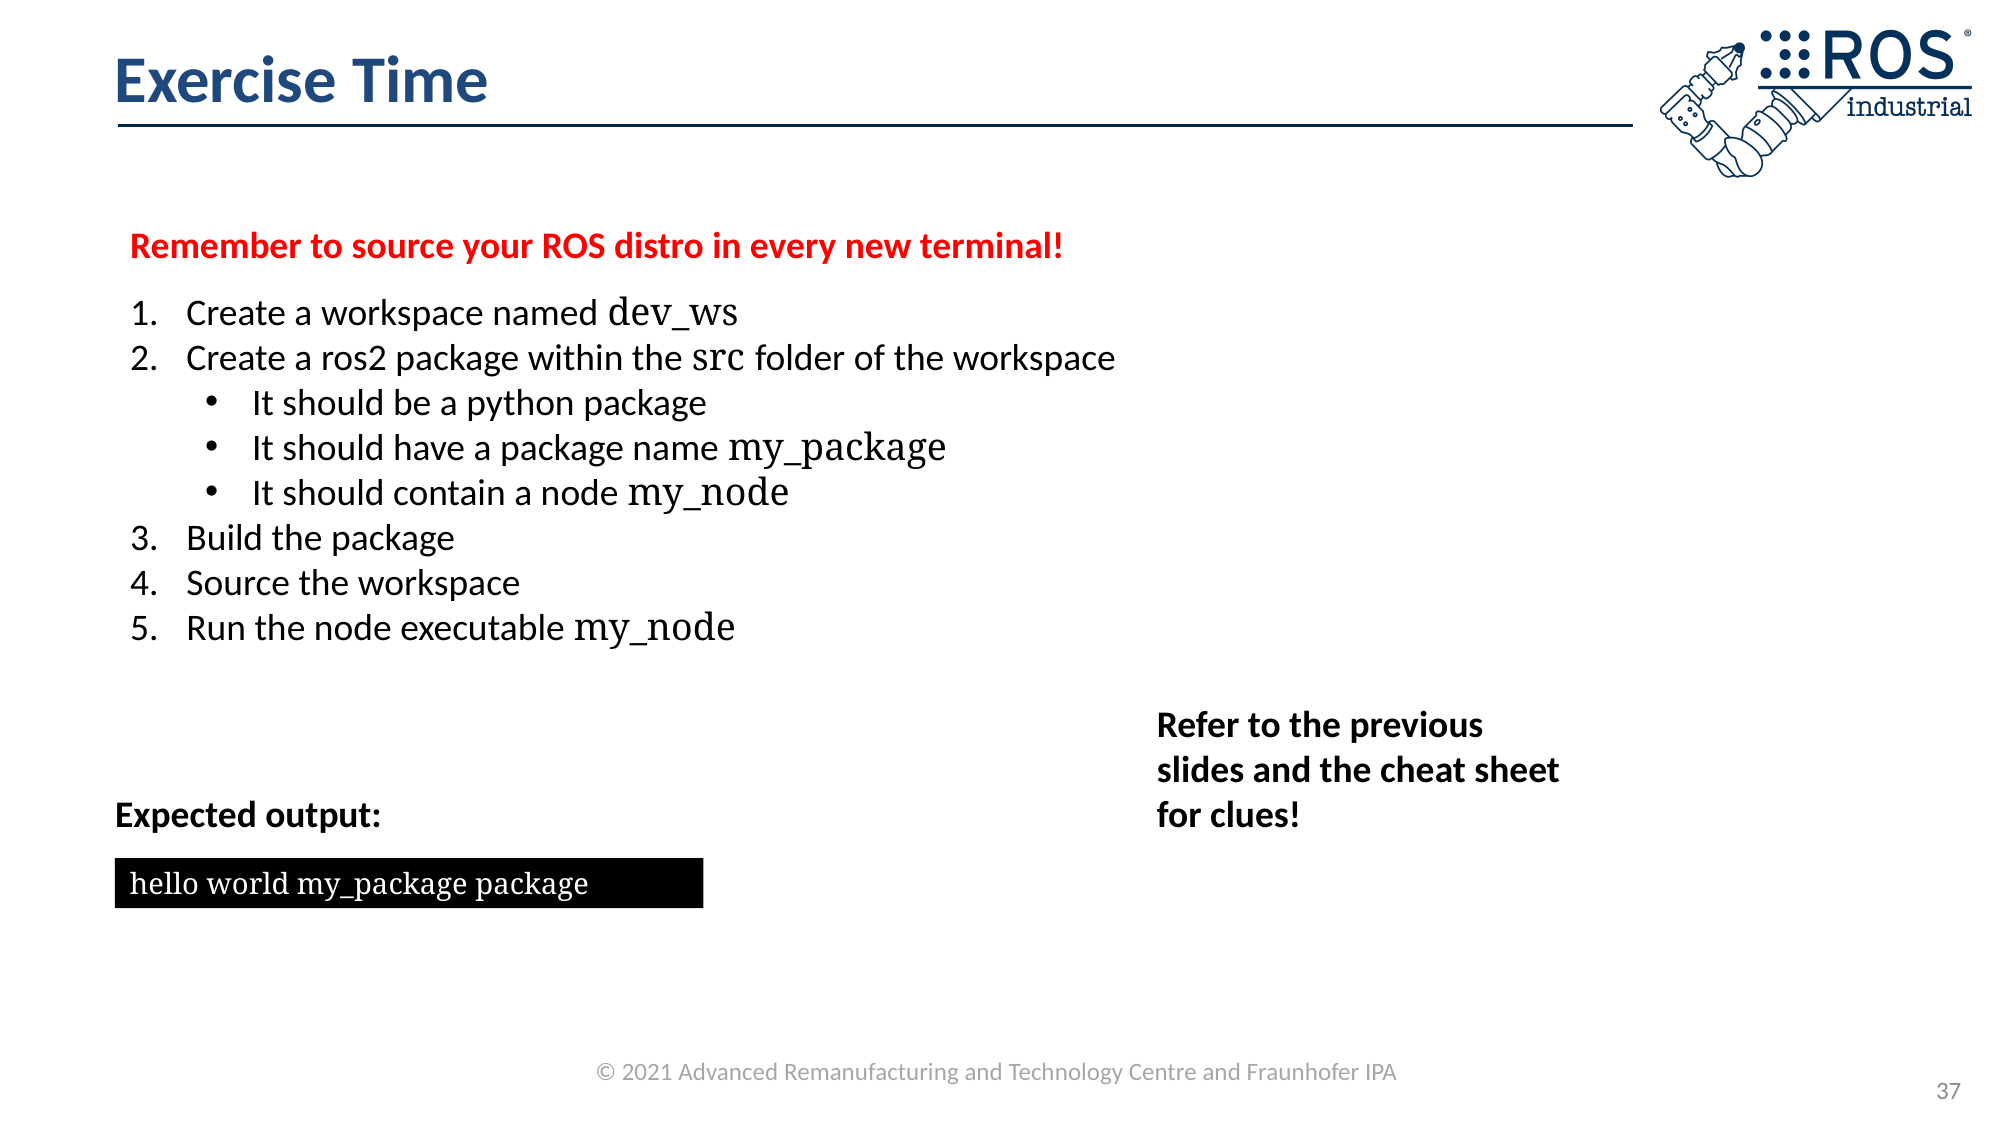

# Exercise Time
Remember to source your ROS distro in every new terminal!
Create a workspace named dev_ws
Create a ros2 package within the src folder of the workspace
It should be a python package
It should have a package name my_package
It should contain a node my_node
Build the package
Source the workspace
Run the node executable my_node
Refer to the previous slides and the cheat sheet for clues!
Expected output:
hello world my_package package
37